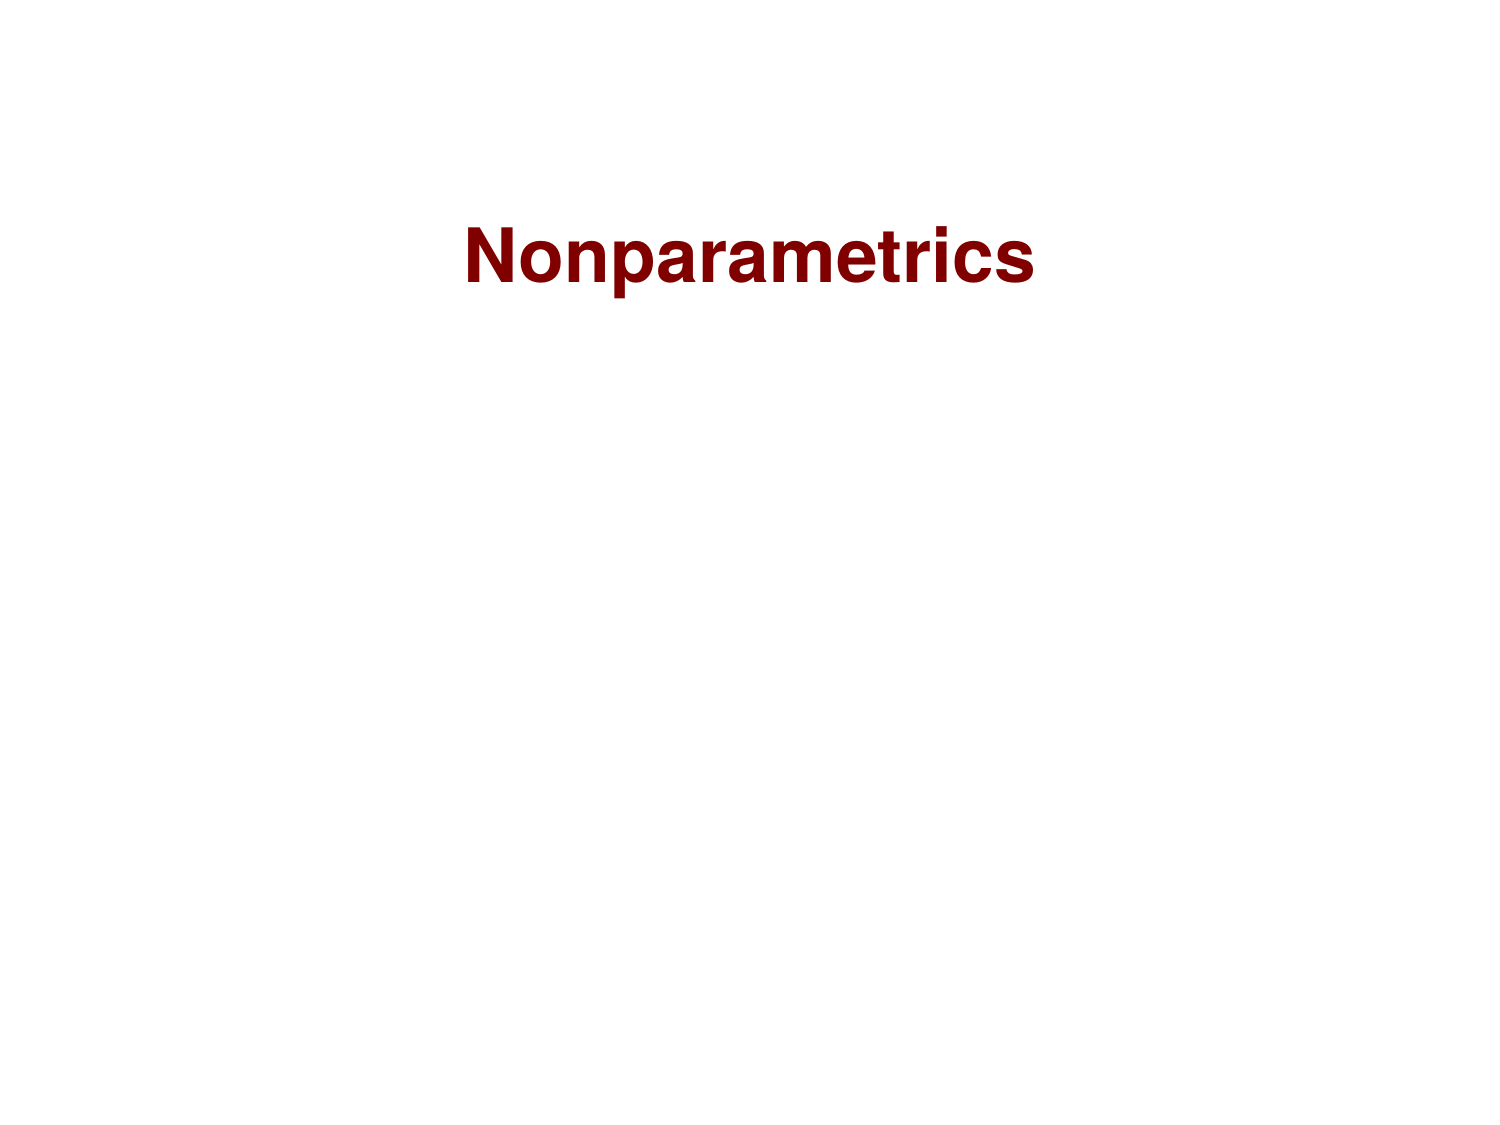

# Nonparametrics
Used when the sample size is small
Used when underlying population is not normal